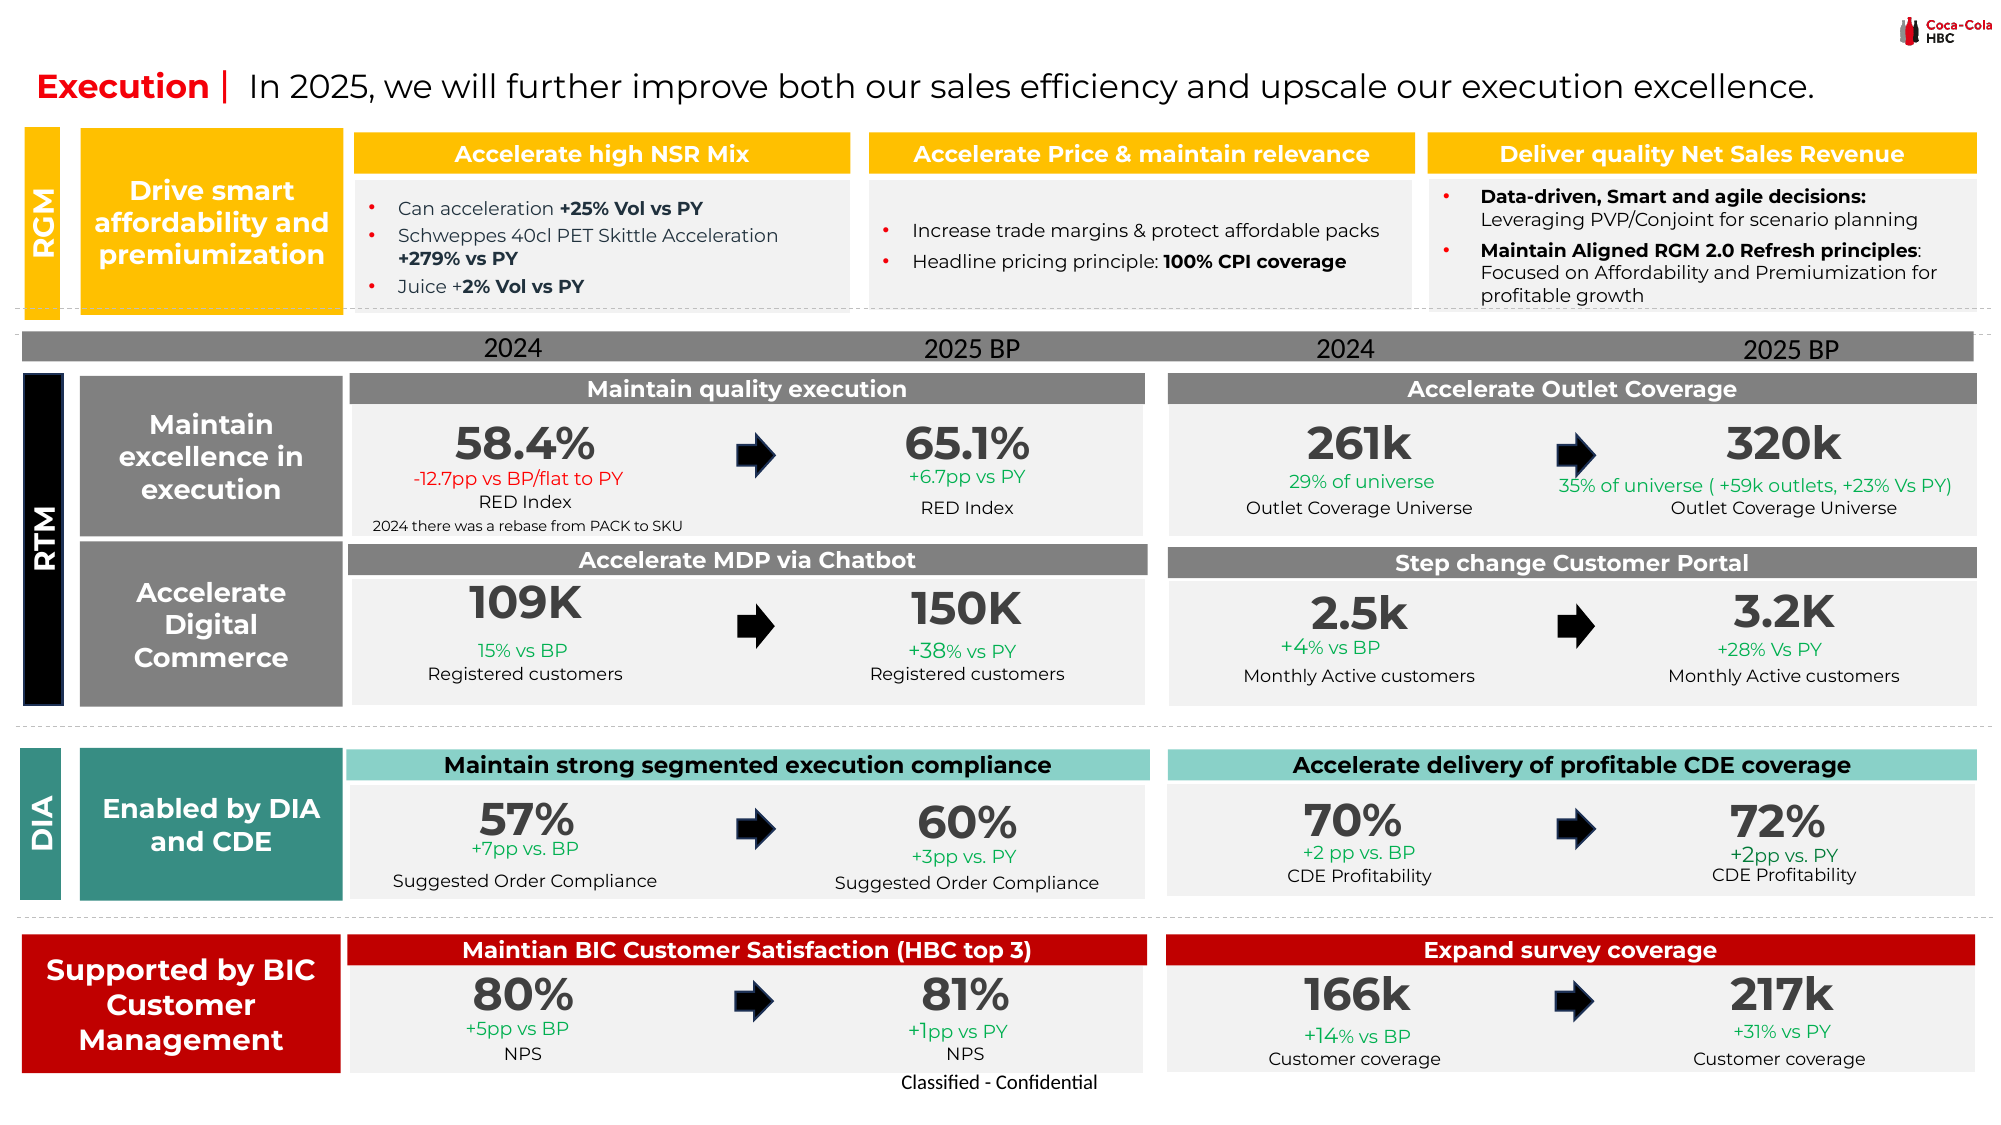

Execution ⎸ In 2025, we will further improve both our sales efficiency and upscale our execution excellence.
RGM
Drive smart affordability and premiumization
Accelerate high NSR Mix
Accelerate Price & maintain relevance
Deliver quality Net Sales Revenue
Data-driven, Smart and agile decisions: Leveraging PVP/Conjoint for scenario planning
Maintain Aligned RGM 2.0 Refresh principles: Focused on Affordability and Premiumization for profitable growth
Can acceleration +25% Vol vs PY
Schweppes 40cl PET Skittle Acceleration +279% vs PY
Juice +2% Vol vs PY
Increase trade margins & protect affordable packs
Headline pricing principle: 100% CPI coverage
2024
2025 BP
2024
2025 BP

Maintain quality execution
Accelerate Outlet Coverage
RTM
Maintain excellence in execution

58.4%
65.1%
261k
320k

+6.7pp vs PY
-12.7pp vs BP/flat to PY
29% of universe
35% of universe ( +59k outlets, +23% Vs PY)
RED Index
Outlet Coverage Universe
Outlet Coverage Universe
RED Index
2024 there was a rebase from PACK to SKU
Accelerate Digital Commerce
Accelerate MDP via Chatbot
Step change Customer Portal
109K
150K
3.2K
2.5k

+4% vs BP
+38% vs PY
+28% Vs PY
15% vs BP
Registered customers
Registered customers
Monthly Active customers
Monthly Active customers
Enabled by DIA and CDE
Maintain strong segmented execution compliance
Accelerate delivery of profitable CDE coverage
DIA
57%

60%
70%
72%

+7pp vs. BP
+2 pp vs. BP
+2pp vs. PY
+3pp vs. PY
CDE Profitability
CDE Profitability
Suggested Order Compliance
Suggested Order Compliance
Expand survey coverage
Supported by BIC Customer Management
Maintian BIC Customer Satisfaction (HBC top 3)
80%
81%
166k
217k

+1pp vs PY
+5pp vs BP
+31% vs PY
+14% vs BP
NPS
NPS
Customer coverage
Customer coverage